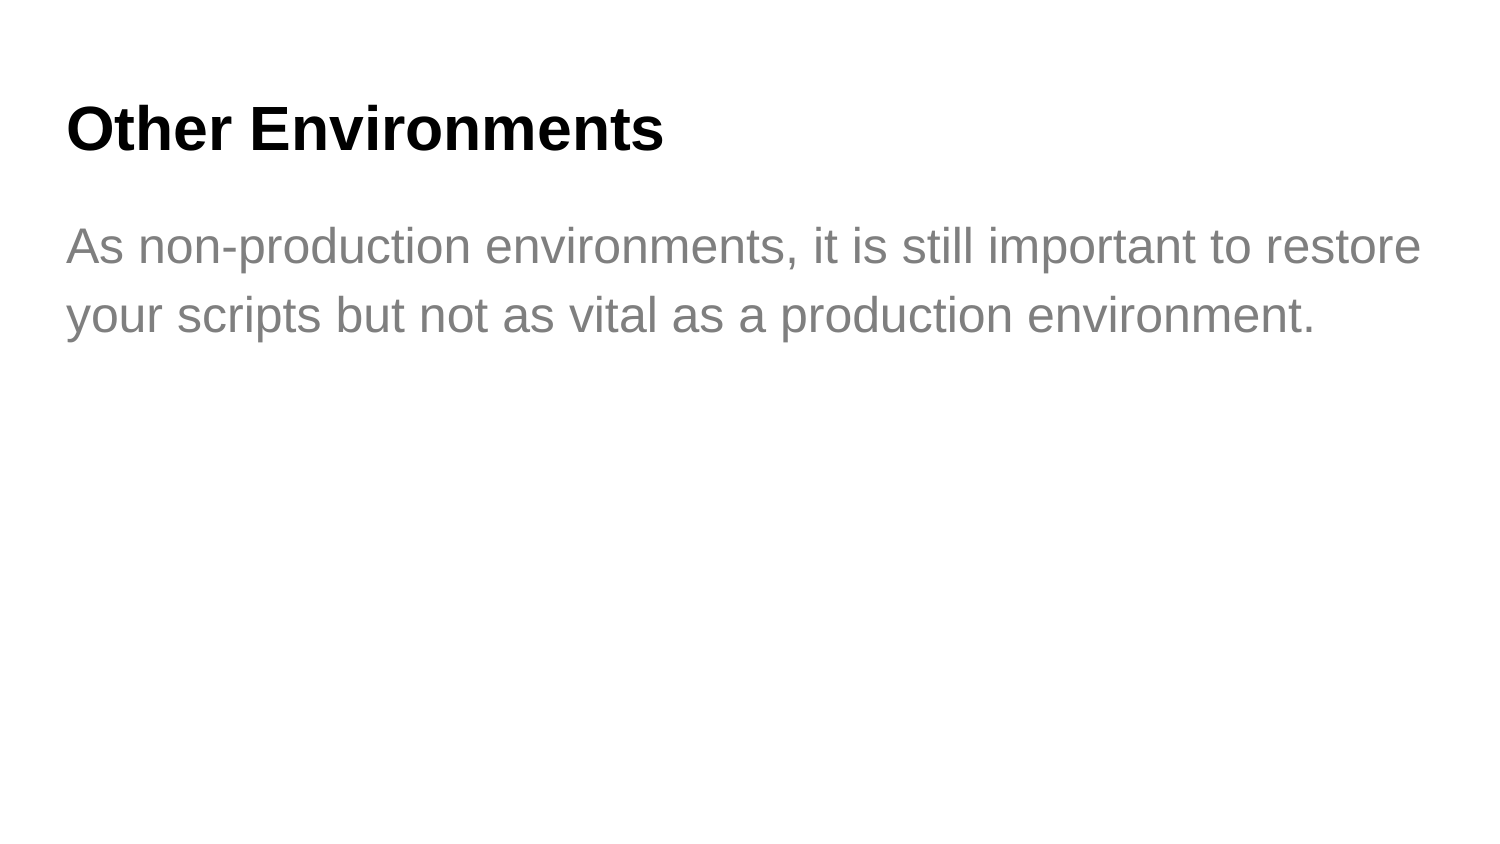

# Other Environments
As non-production environments, it is still important to restore your scripts but not as vital as a production environment.